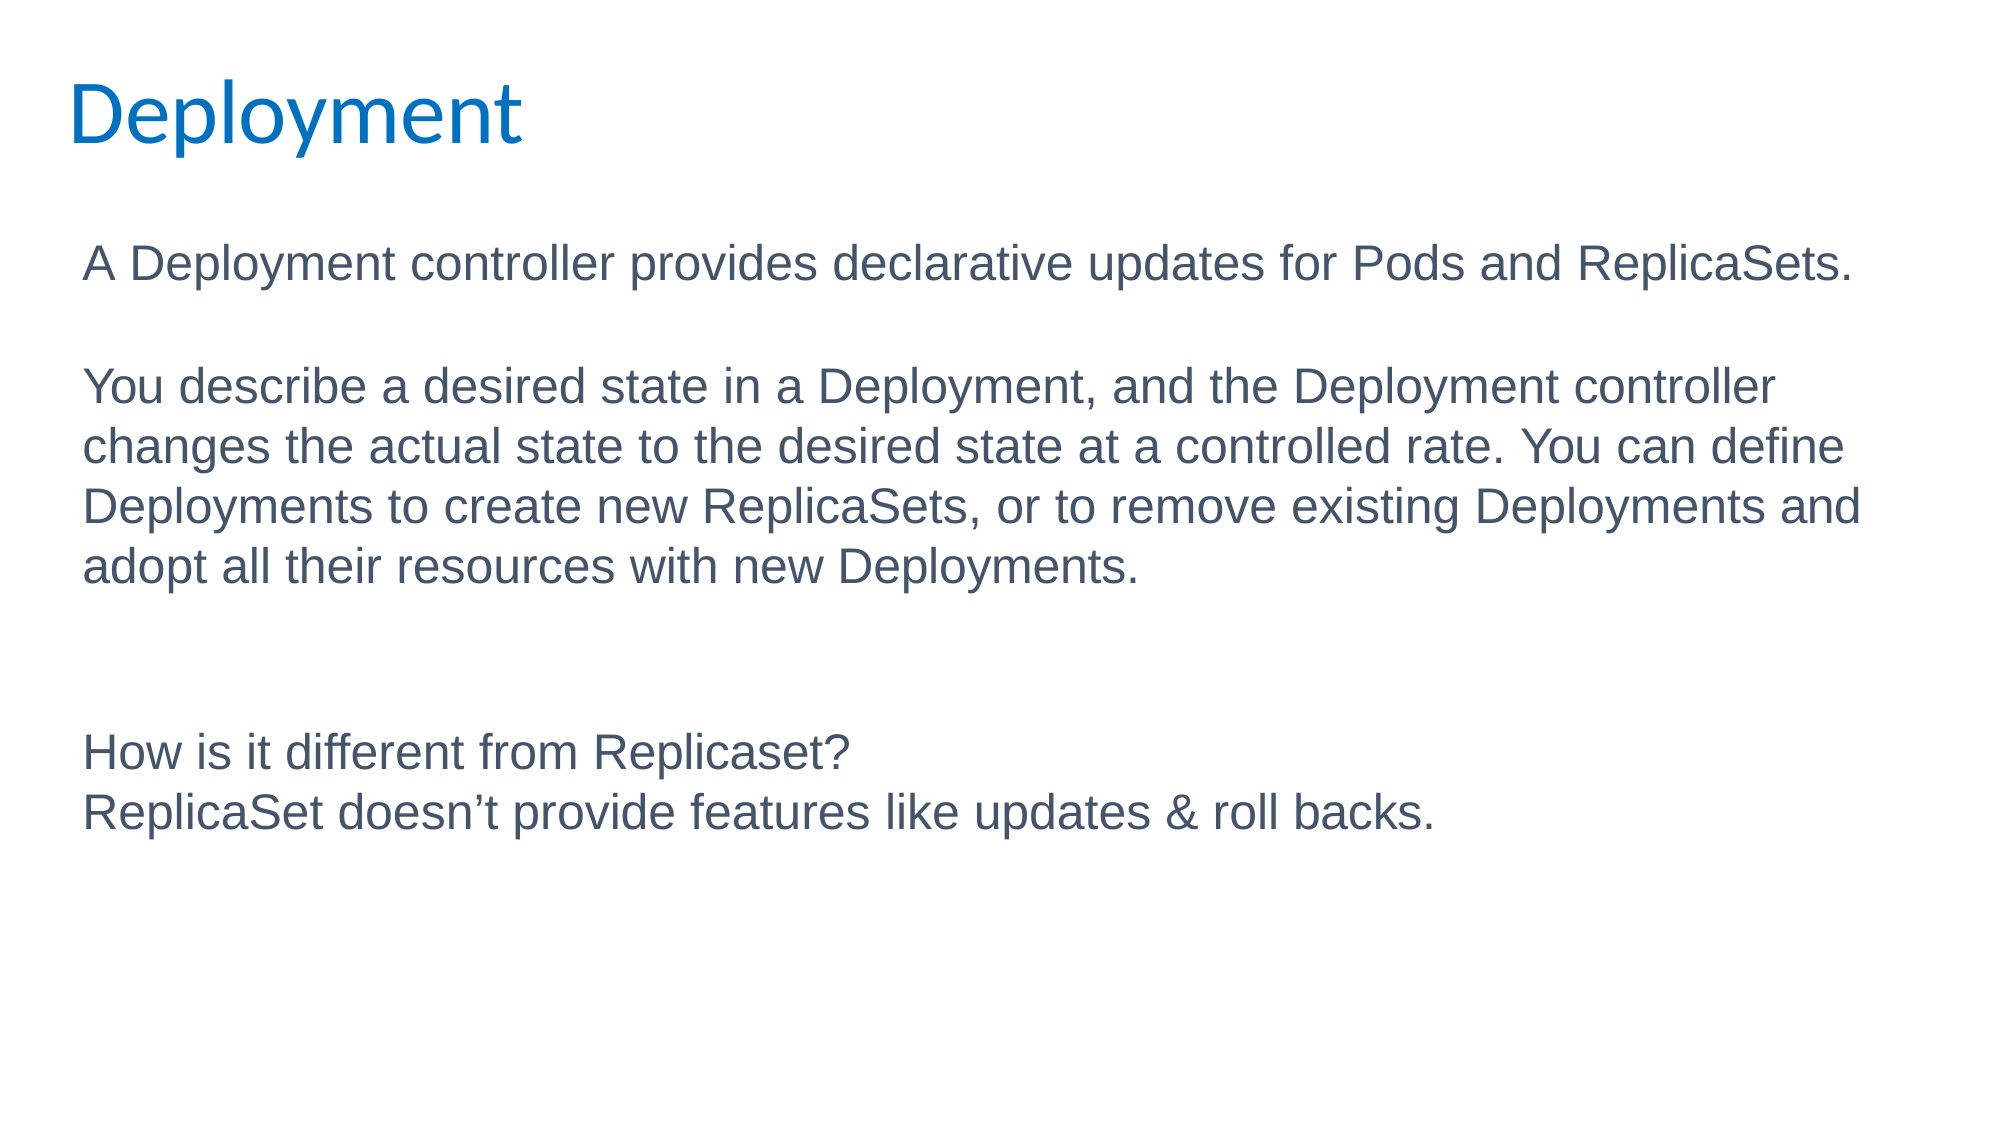

# Deployment
A Deployment controller provides declarative updates for Pods and ReplicaSets.

You describe a desired state in a Deployment, and the Deployment controller changes the actual state to the desired state at a controlled rate. You can define Deployments to create new ReplicaSets, or to remove existing Deployments and adopt all their resources with new Deployments.

How is it different from Replicaset?
ReplicaSet doesn’t provide features like updates & roll backs.